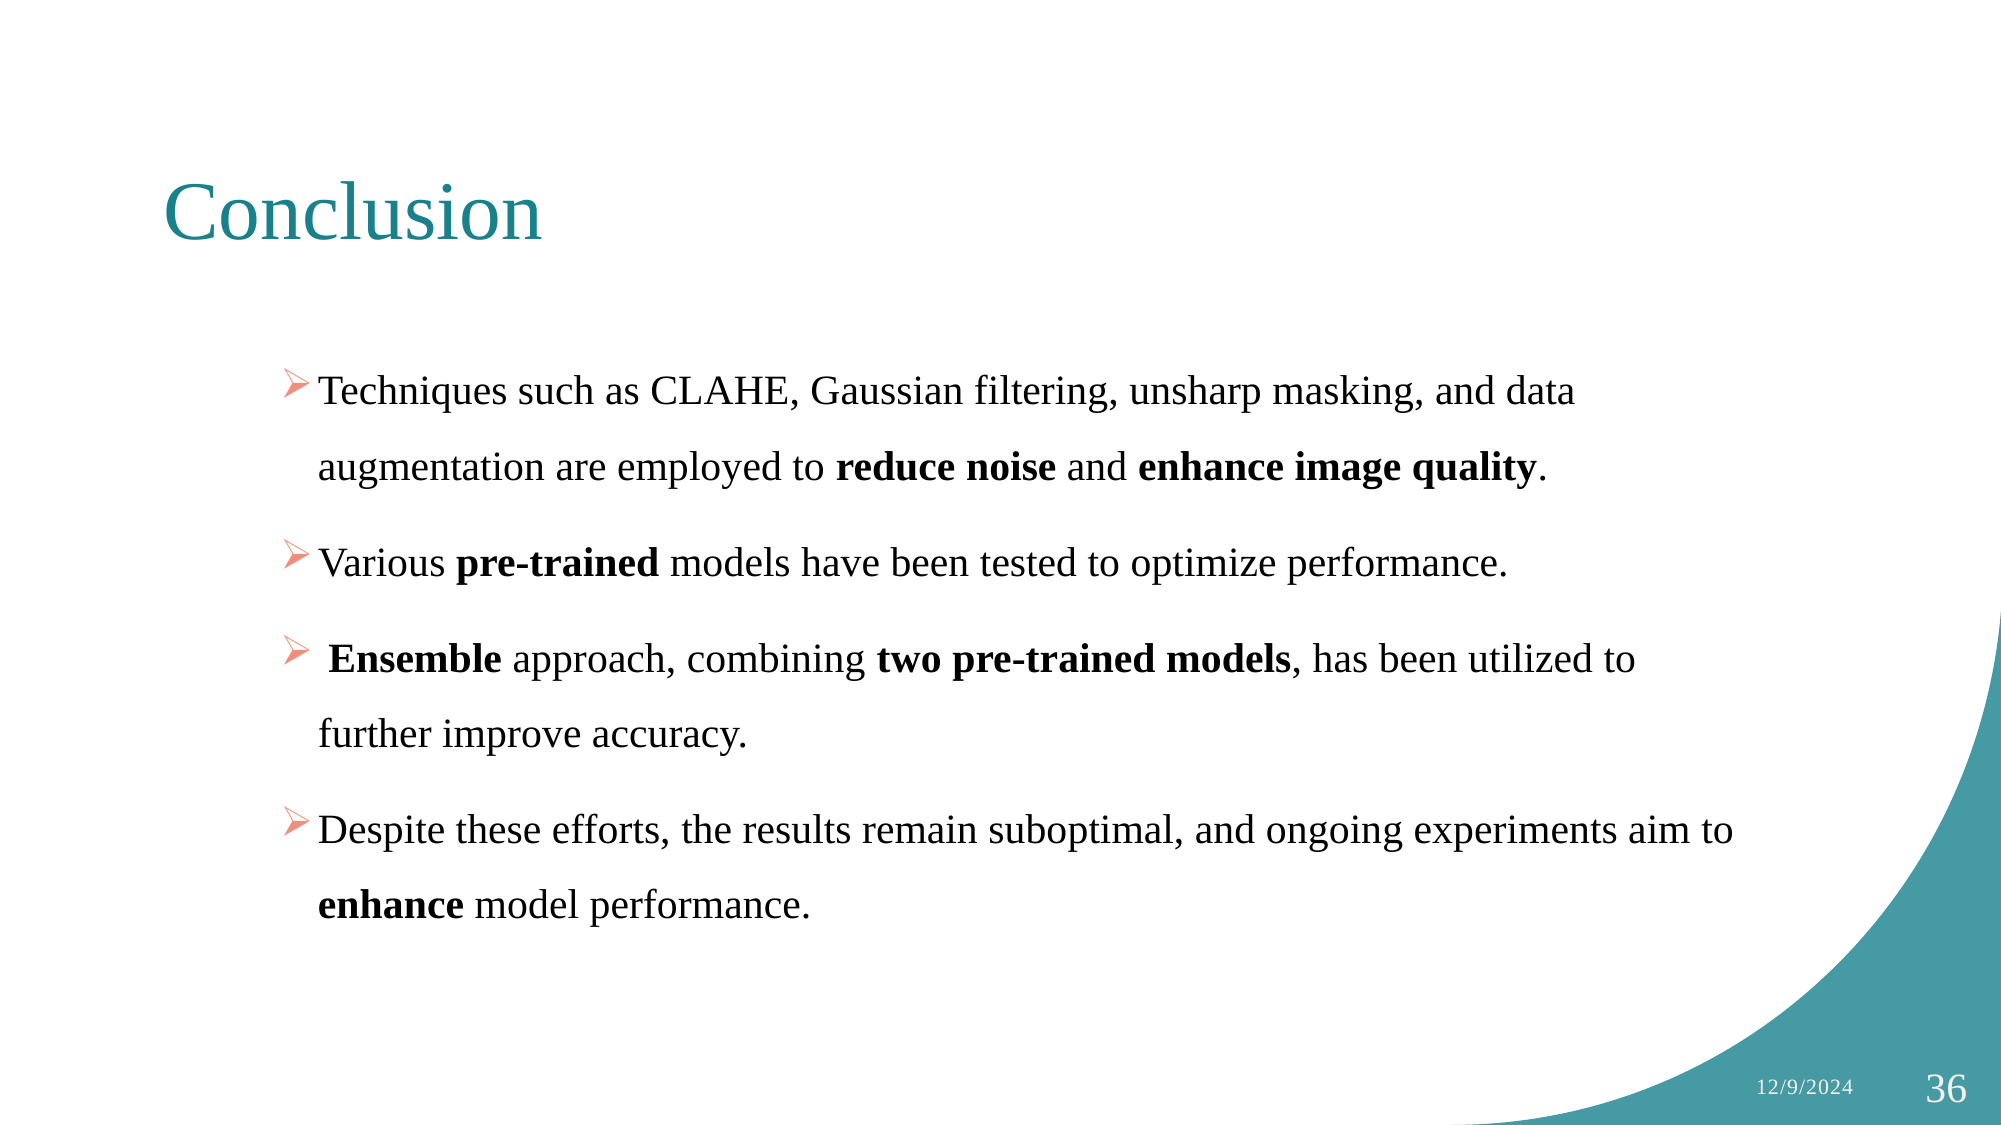

# Conclusion

Techniques such as CLAHE, Gaussian filtering, unsharp masking, and data augmentation are employed to reduce noise and enhance image quality.
Various pre-trained models have been tested to optimize performance.
 Ensemble approach, combining two pre-trained models, has been utilized to further improve accuracy.
Despite these efforts, the results remain suboptimal, and ongoing experiments aim to enhance model performance.
12/9/2024
36